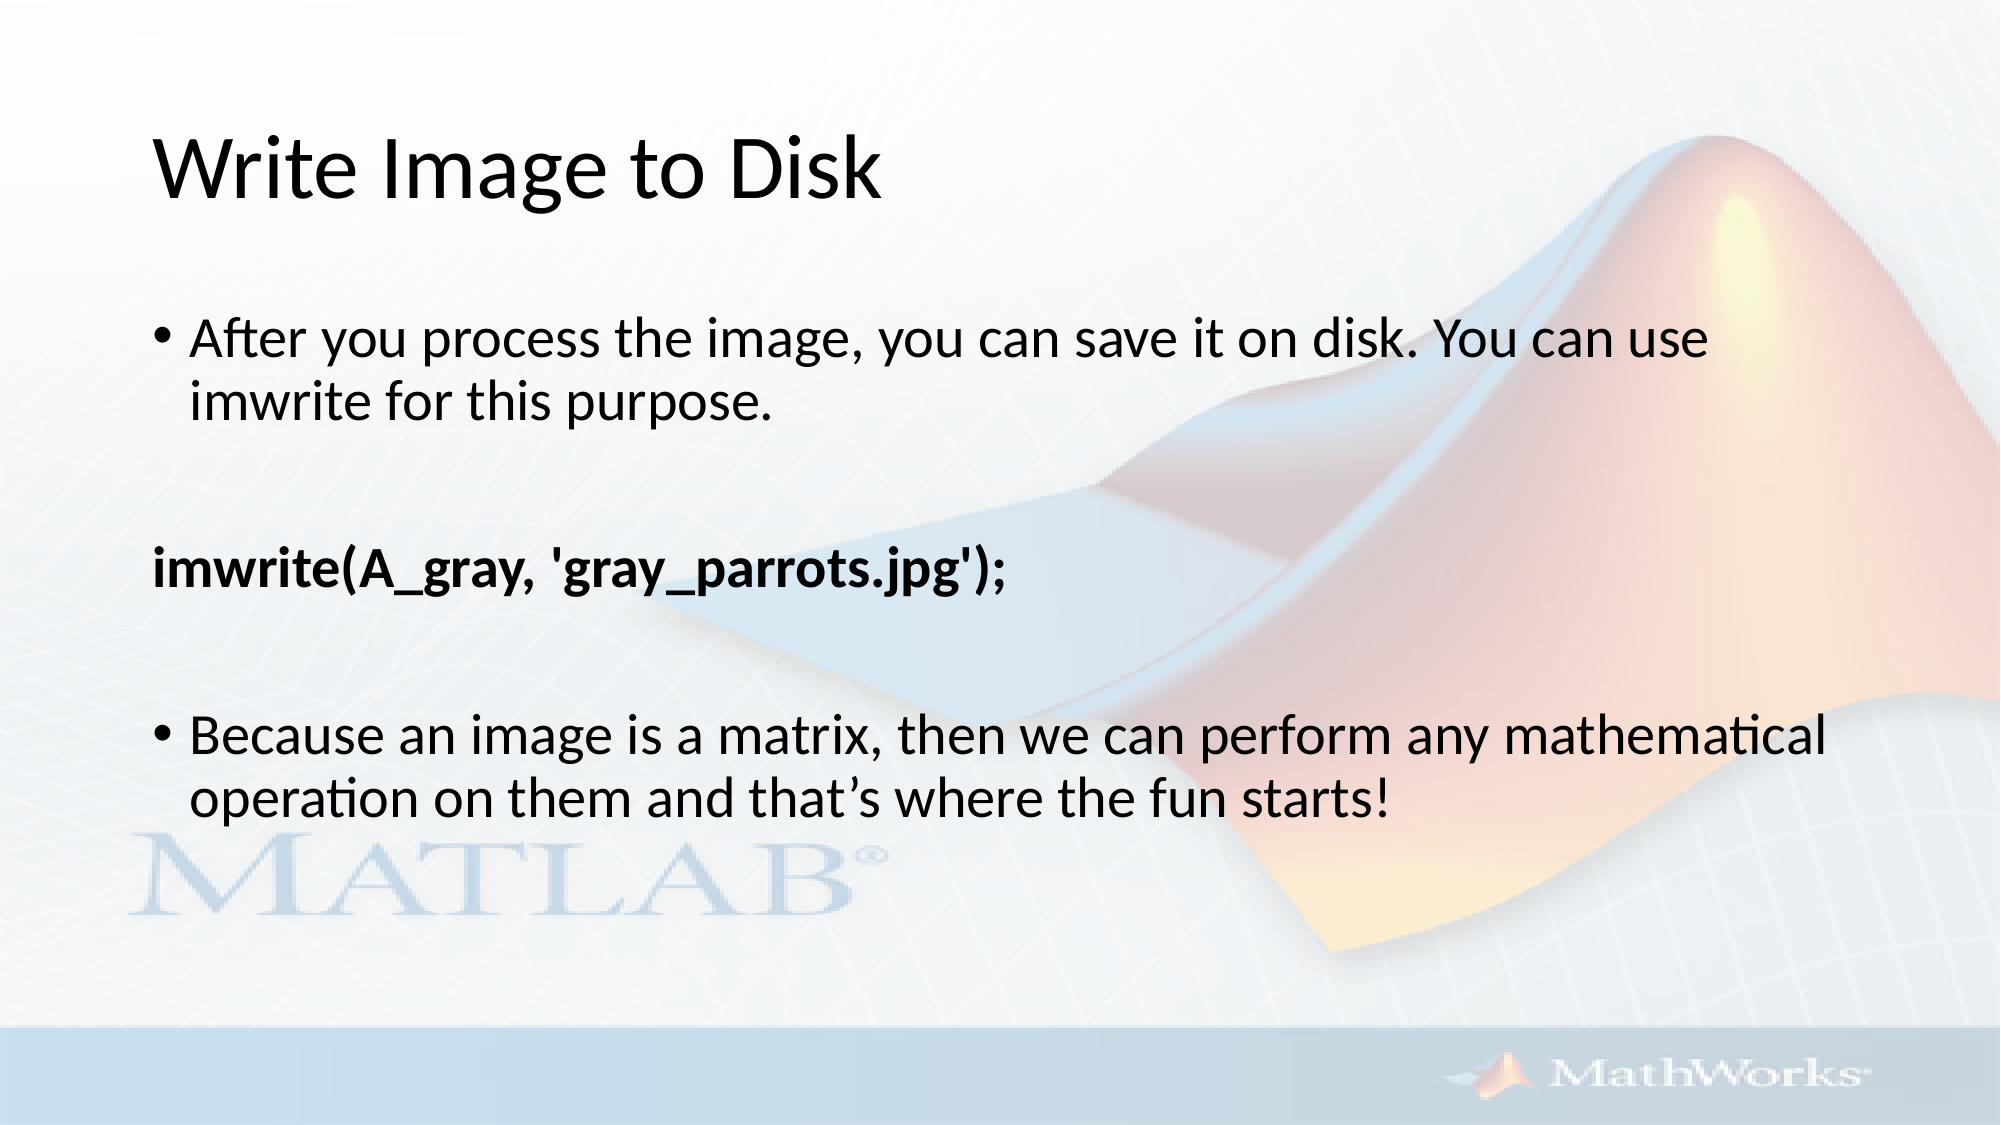

# Write Image to Disk
After you process the image, you can save it on disk. You can use imwrite for this purpose.

imwrite(A_gray, 'gray_parrots.jpg');

Because an image is a matrix, then we can perform any mathematical operation on them and that’s where the fun starts!